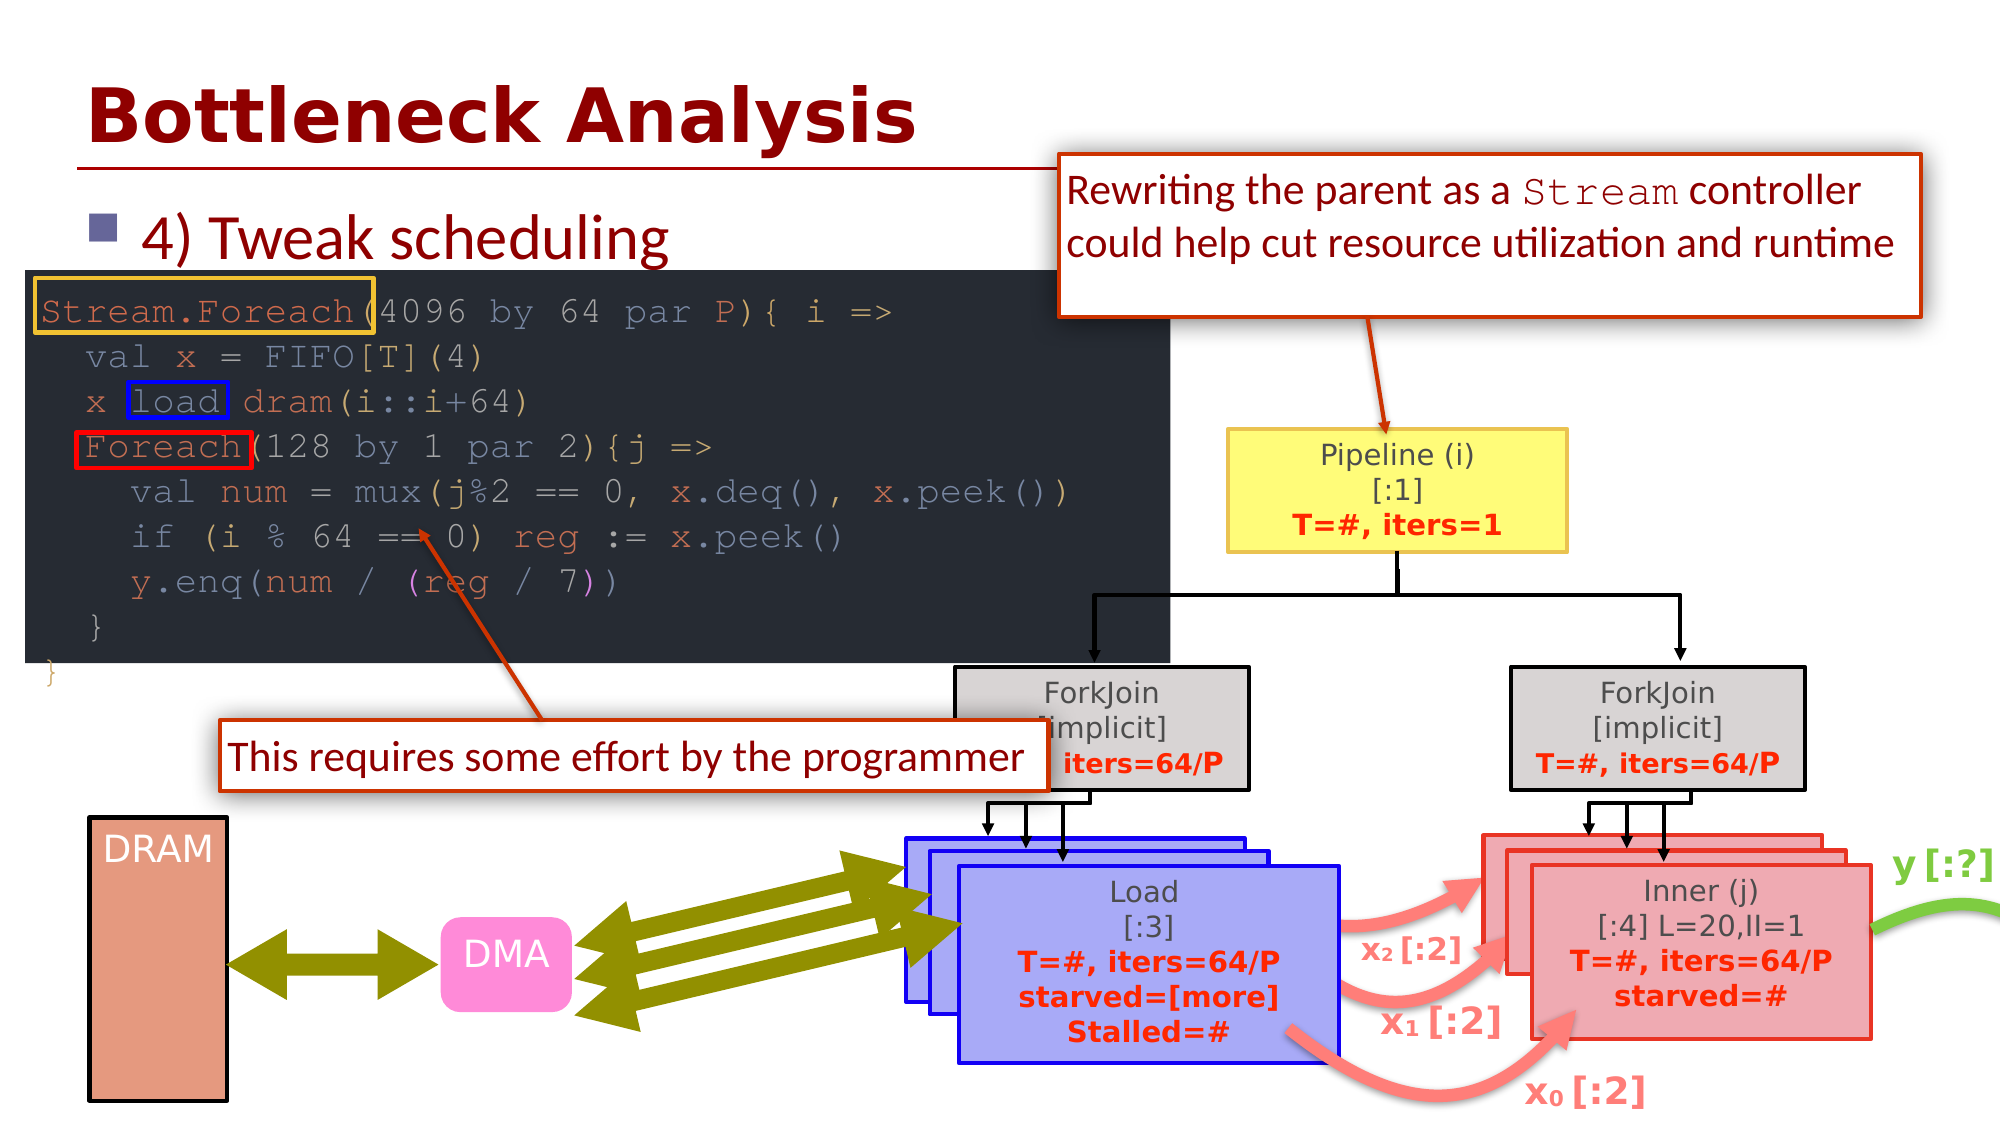

# Bottleneck Analysis
Rewriting the parent as a Stream controller could help cut resource utilization and runtime
4) Tweak scheduling

Stream.Foreach(4096 by 64 par P){ i =>
  val x = FIFO[T](4)
  x load dram(i::i+64)
  Foreach(128 by 1 par 2){j =>
    val num = mux(j%2 == 0, x.deq(), x.peek())
    if (i % 64 == 0) reg := x.peek()
    y.enq(num / (reg / 7))
  }
}

Pipeline (i)
[:1]
T=#, iters=1

This requires some effort by the programmer

ForkJoin
[implicit]
T=#, iters=64/P
ForkJoin
[implicit]
T=#, iters=64/P

DRAM
y [:?]
Inner (j)
[:4] L=20,II=1
T=85, iters=64
Load
[:2]
T=84, iters=64
starved=18
Inner (j)
[:4] L=20,II=1
T=85, iters=64
Load
[:2]
T=84, iters=64
starved=18

Inner (j)
[:4] L=20,II=1
T=#, iters=64/P
starved=#
Load
[:3]
T=#, iters=64/P
starved=[more]
Stalled=#

DMA
x2 [:2]

x1 [:2]

x0 [:2]
84